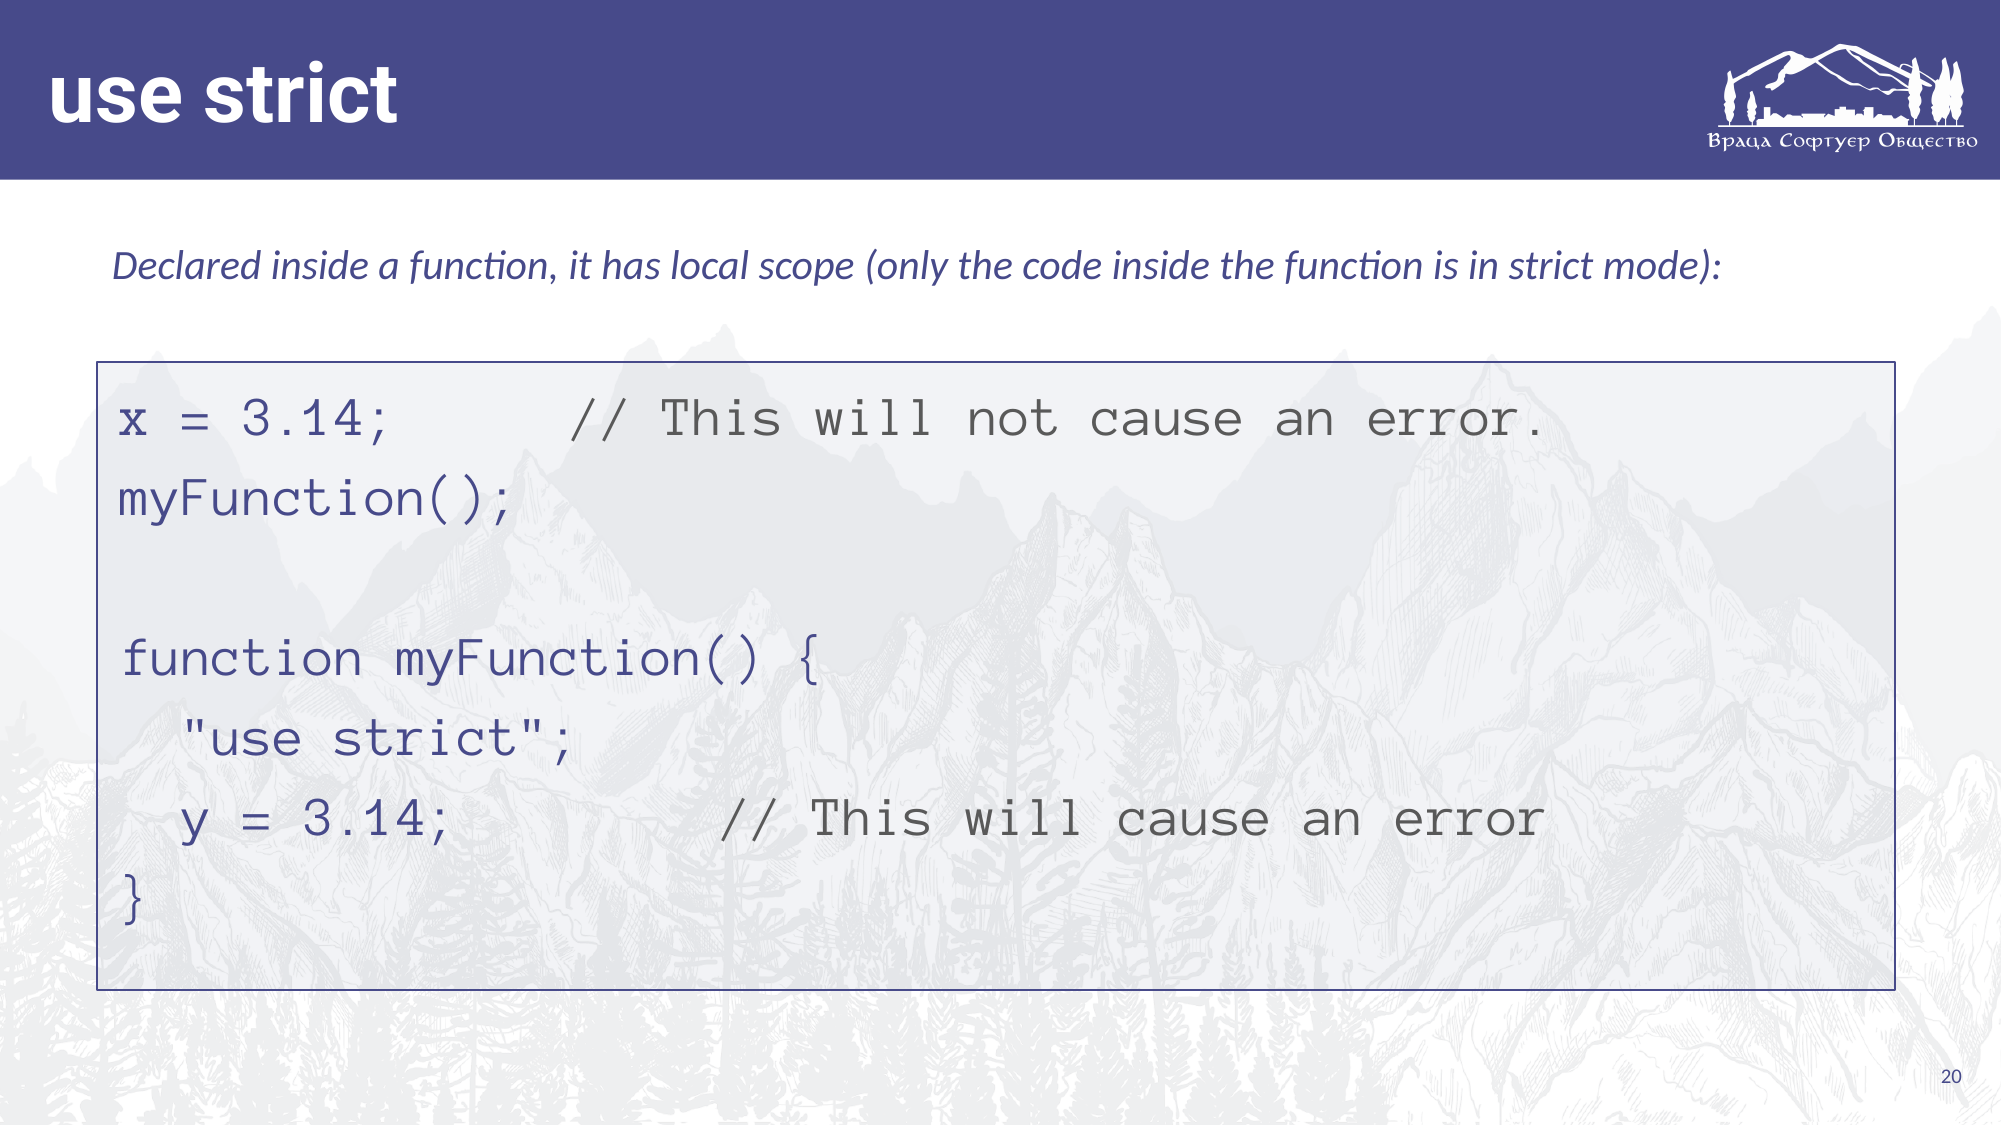

# use strict
Declared inside a function, it has local scope (only the code inside the function is in strict mode):
x = 3.14;   	// This will not cause an error.
myFunction();

function myFunction() {
  "use strict";
  y = 3.14;   		// This will cause an error
}
20